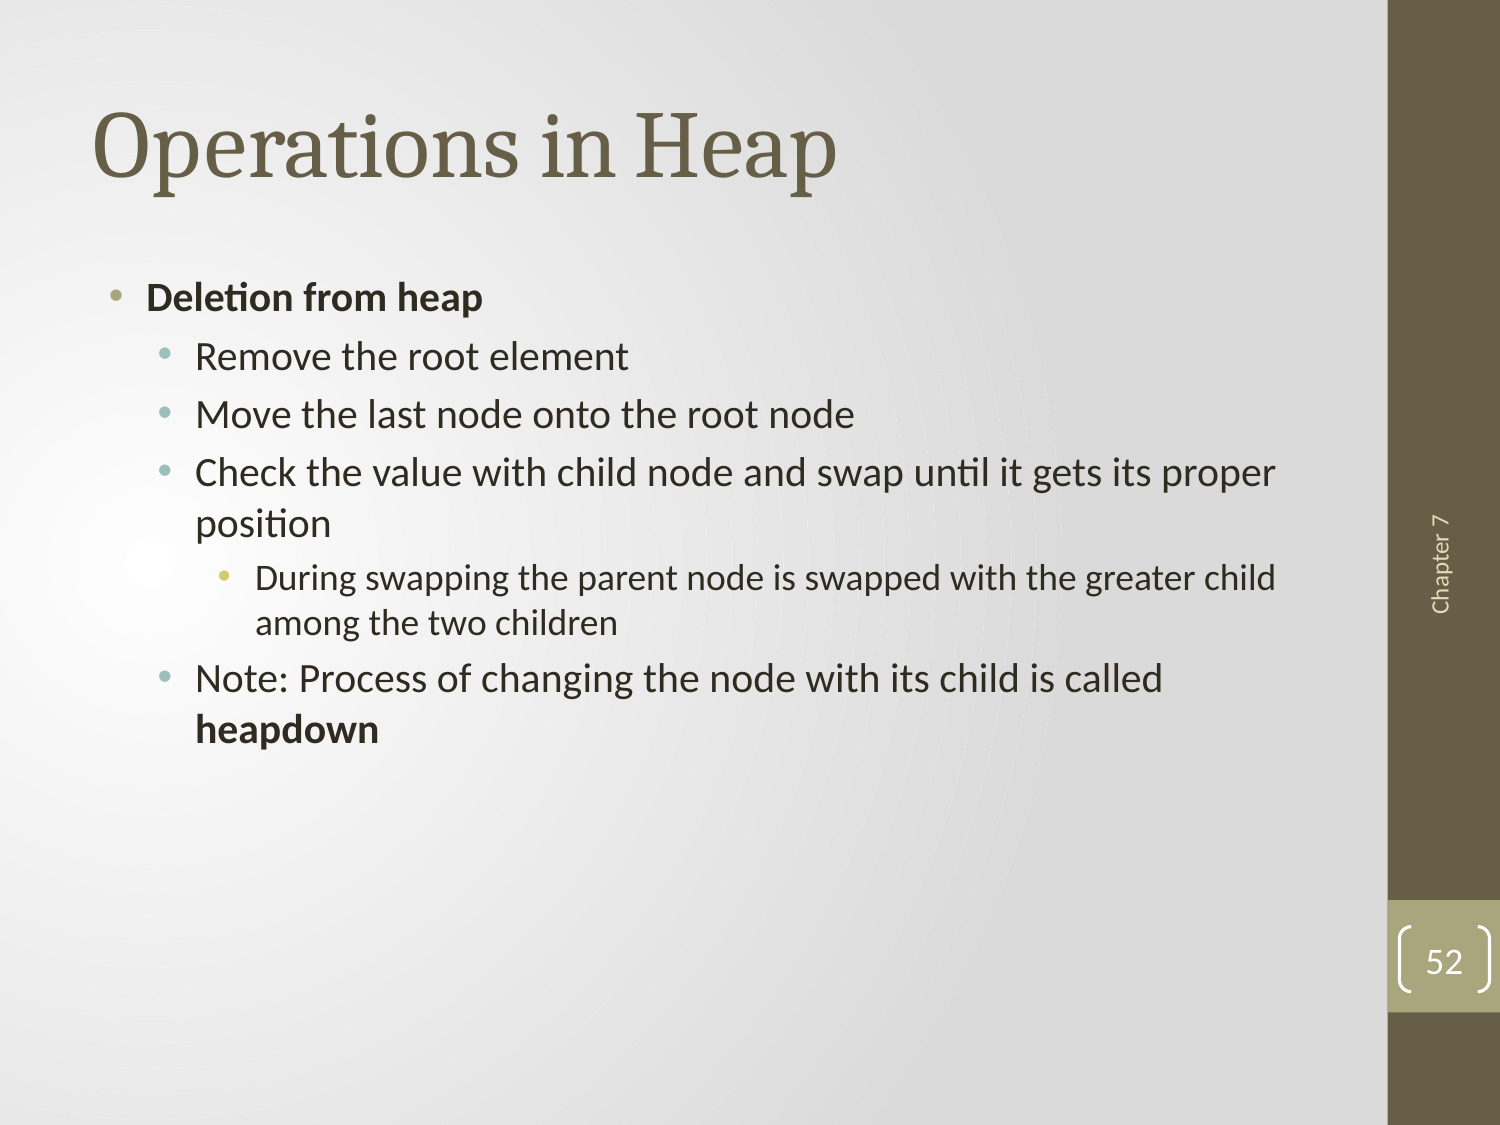

# Operations in Heap
Deletion from heap
Remove the root element
Move the last node onto the root node
Check the value with child node and swap until it gets its proper position
During swapping the parent node is swapped with the greater child among the two children
Note: Process of changing the node with its child is called heapdown
Chapter 7
52